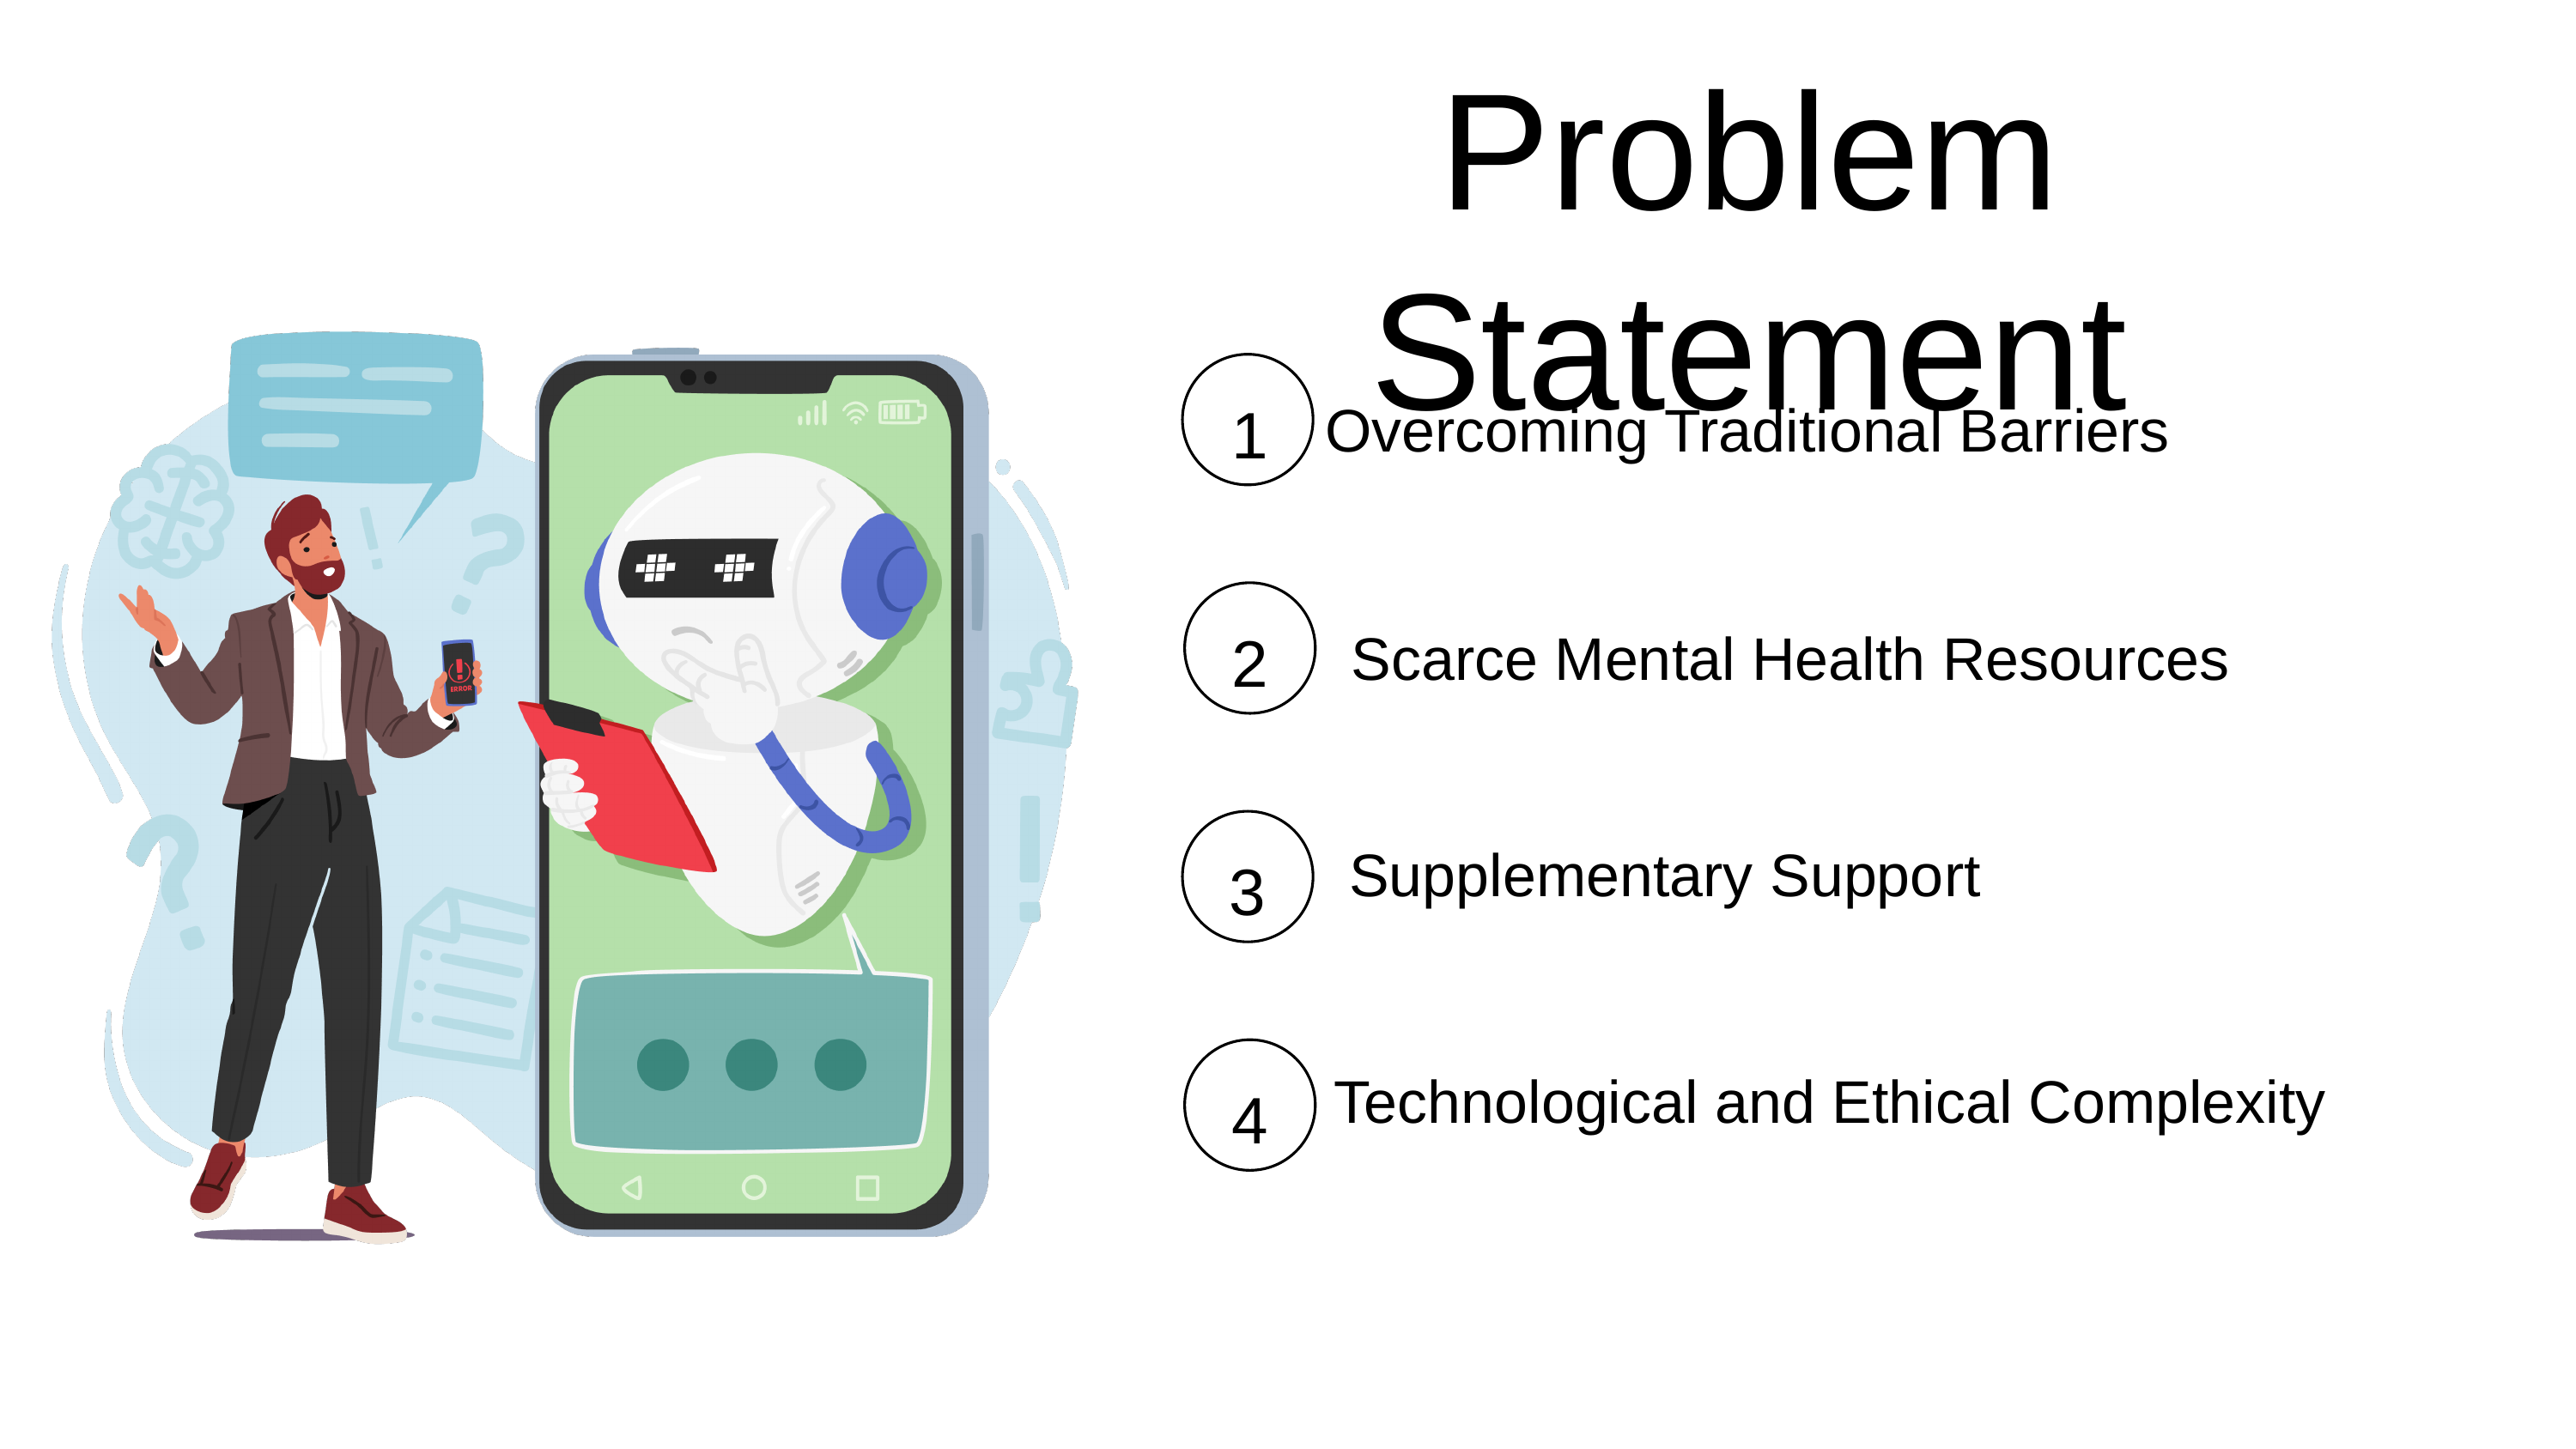

Problem Statement

1
Overcoming Traditional Barriers

2
Scarce Mental Health Resources

3

Supplementary Support
4

Technological and Ethical Complexity